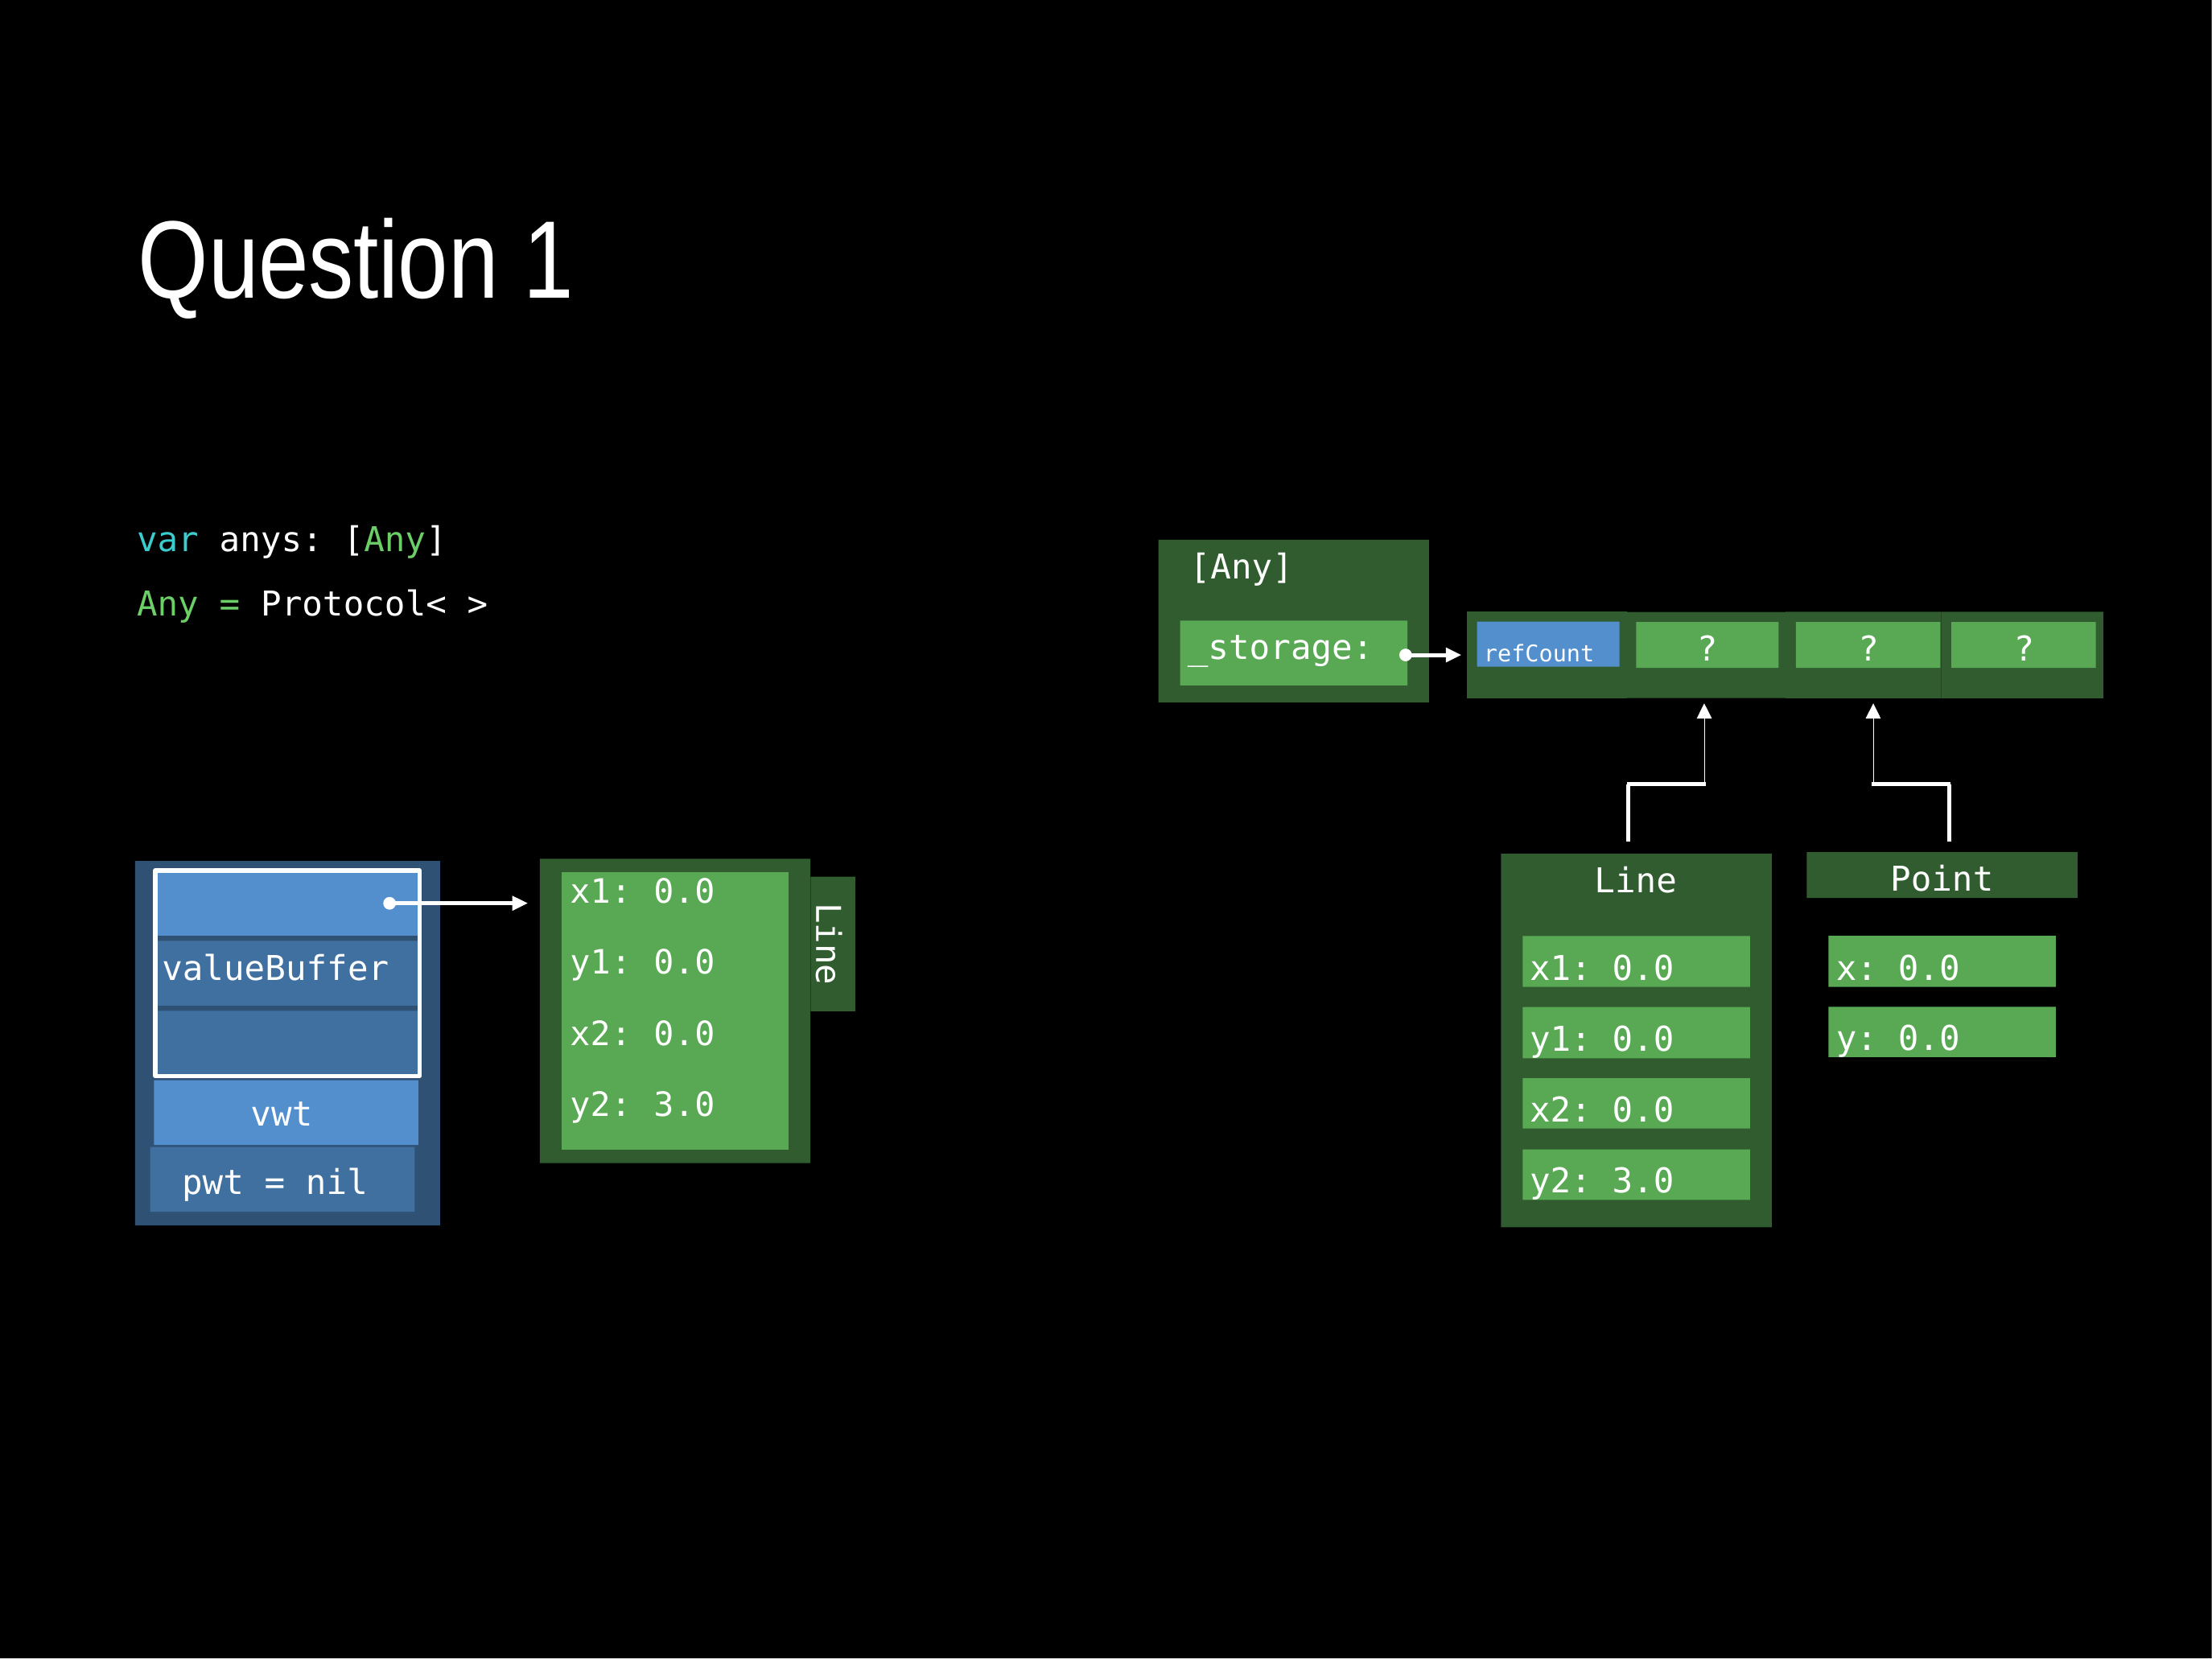

# Question 1
var anys: [Any]
Any = Protocol< >

[Any]

_storage:
refCount
?
?
?

Point

Line

| x1: | 0.0 |
| --- | --- |
| y1: | 0.0 |
| x2: | 0.0 |
| y2: | 3.0 |

Line

x: 0.0
x1: 0.0

valueBuffer
y: 0.0
y1: 0.0

x2: 0.0

    vwt

y2: 3.0
 pwt = nil